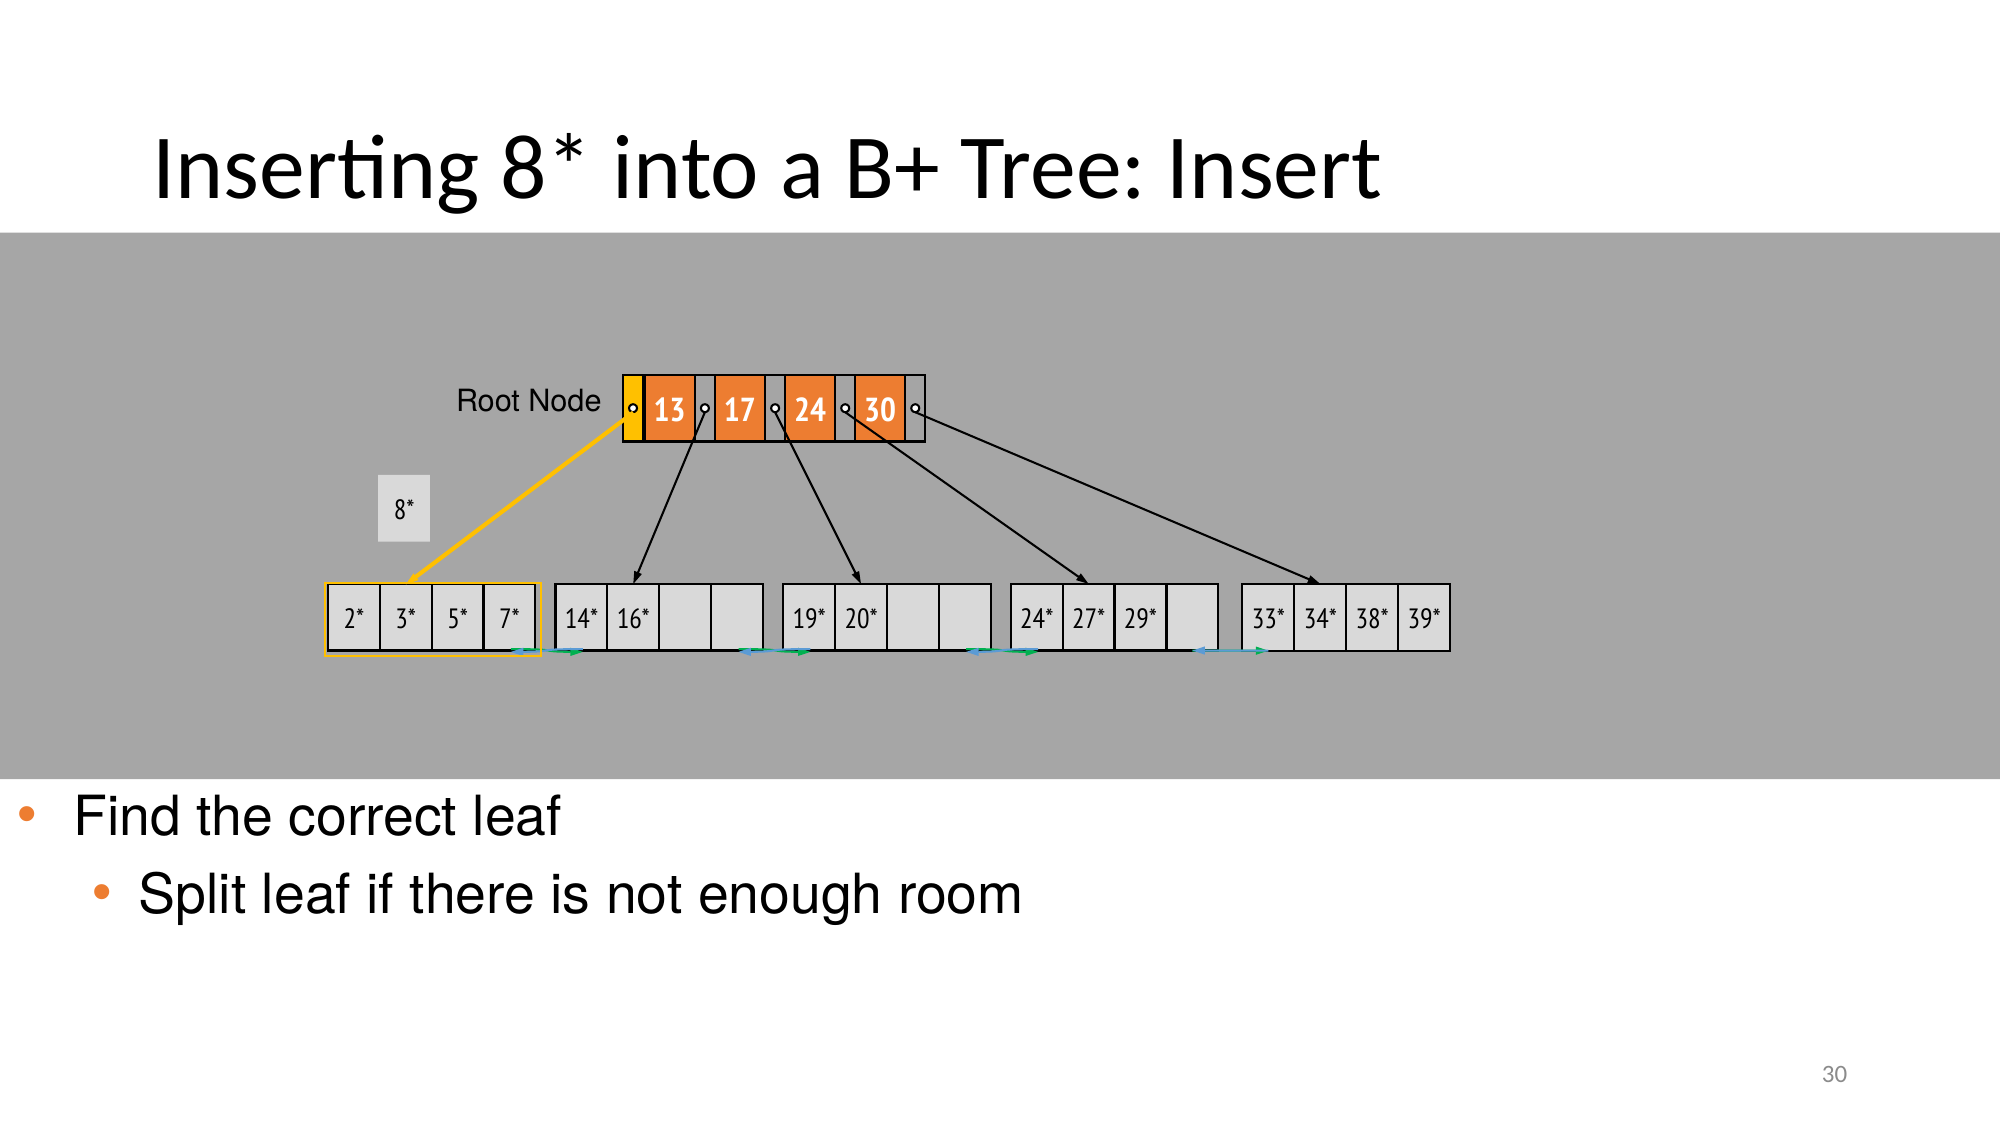

# Inserting 8* into a B+ Tree: Insert

Root Node

13

17

24

30

8*

2*
3*
5*
7*
14*
16*

19*
20*

24*
27*
29*

33*
34*
38*
39*
Find the correct leaf
Split leaf if there is not enough room
30